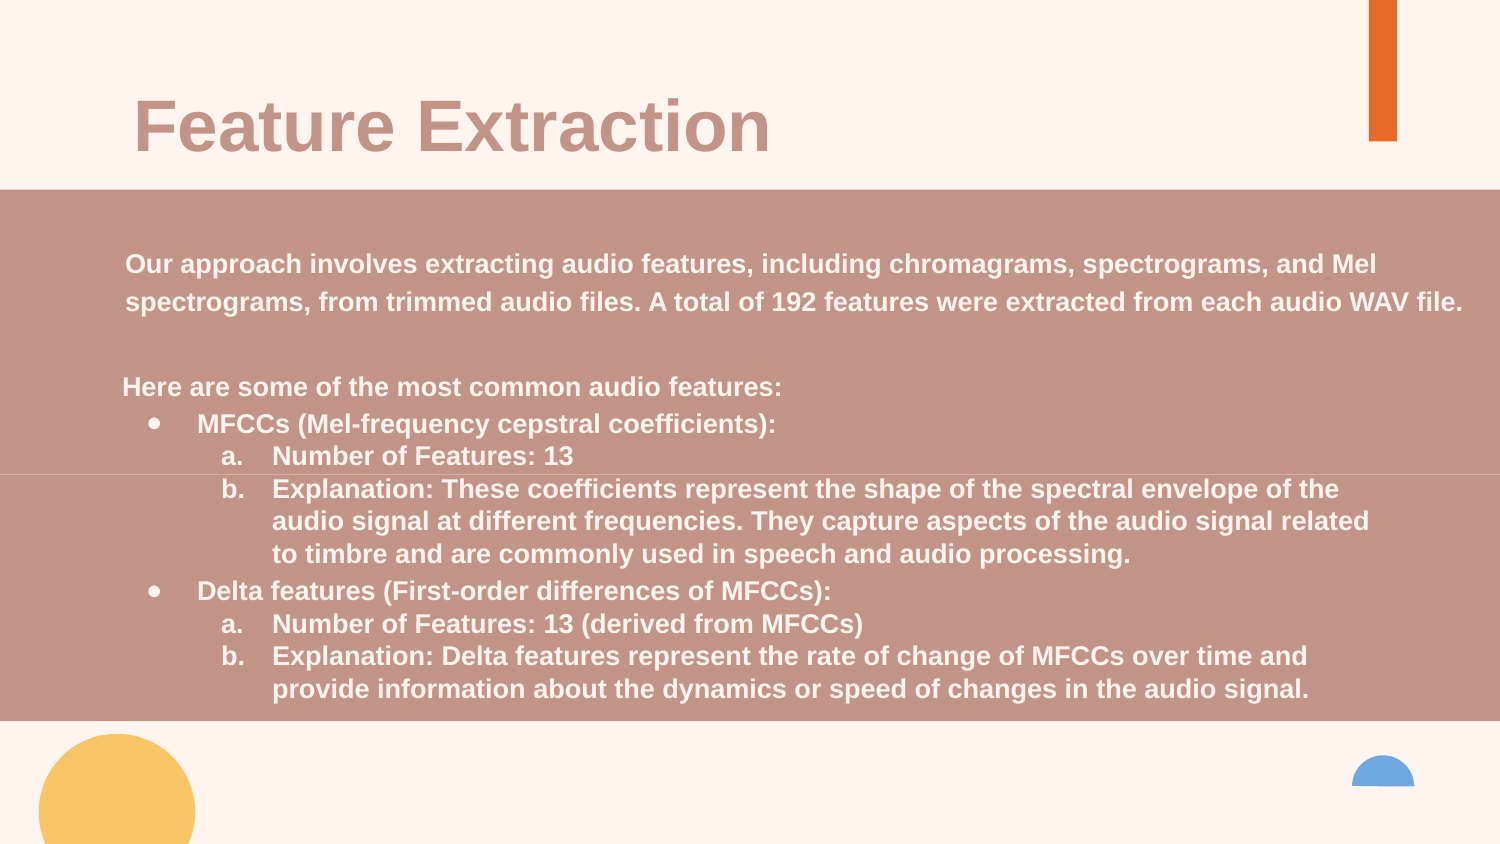

# Feature Extraction

Our approach involves extracting audio features, including chromagrams, spectrograms, and Mel spectrograms, from trimmed audio files. A total of 192 features were extracted from each audio WAV file.

Here are some of the most common audio features:
MFCCs (Mel-frequency cepstral coefficients):
Number of Features: 13
Explanation: These coefficients represent the shape of the spectral envelope of the audio signal at different frequencies. They capture aspects of the audio signal related to timbre and are commonly used in speech and audio processing.
Delta features (First-order differences of MFCCs):
Number of Features: 13 (derived from MFCCs)
Explanation: Delta features represent the rate of change of MFCCs over time and provide information about the dynamics or speed of changes in the audio signal.